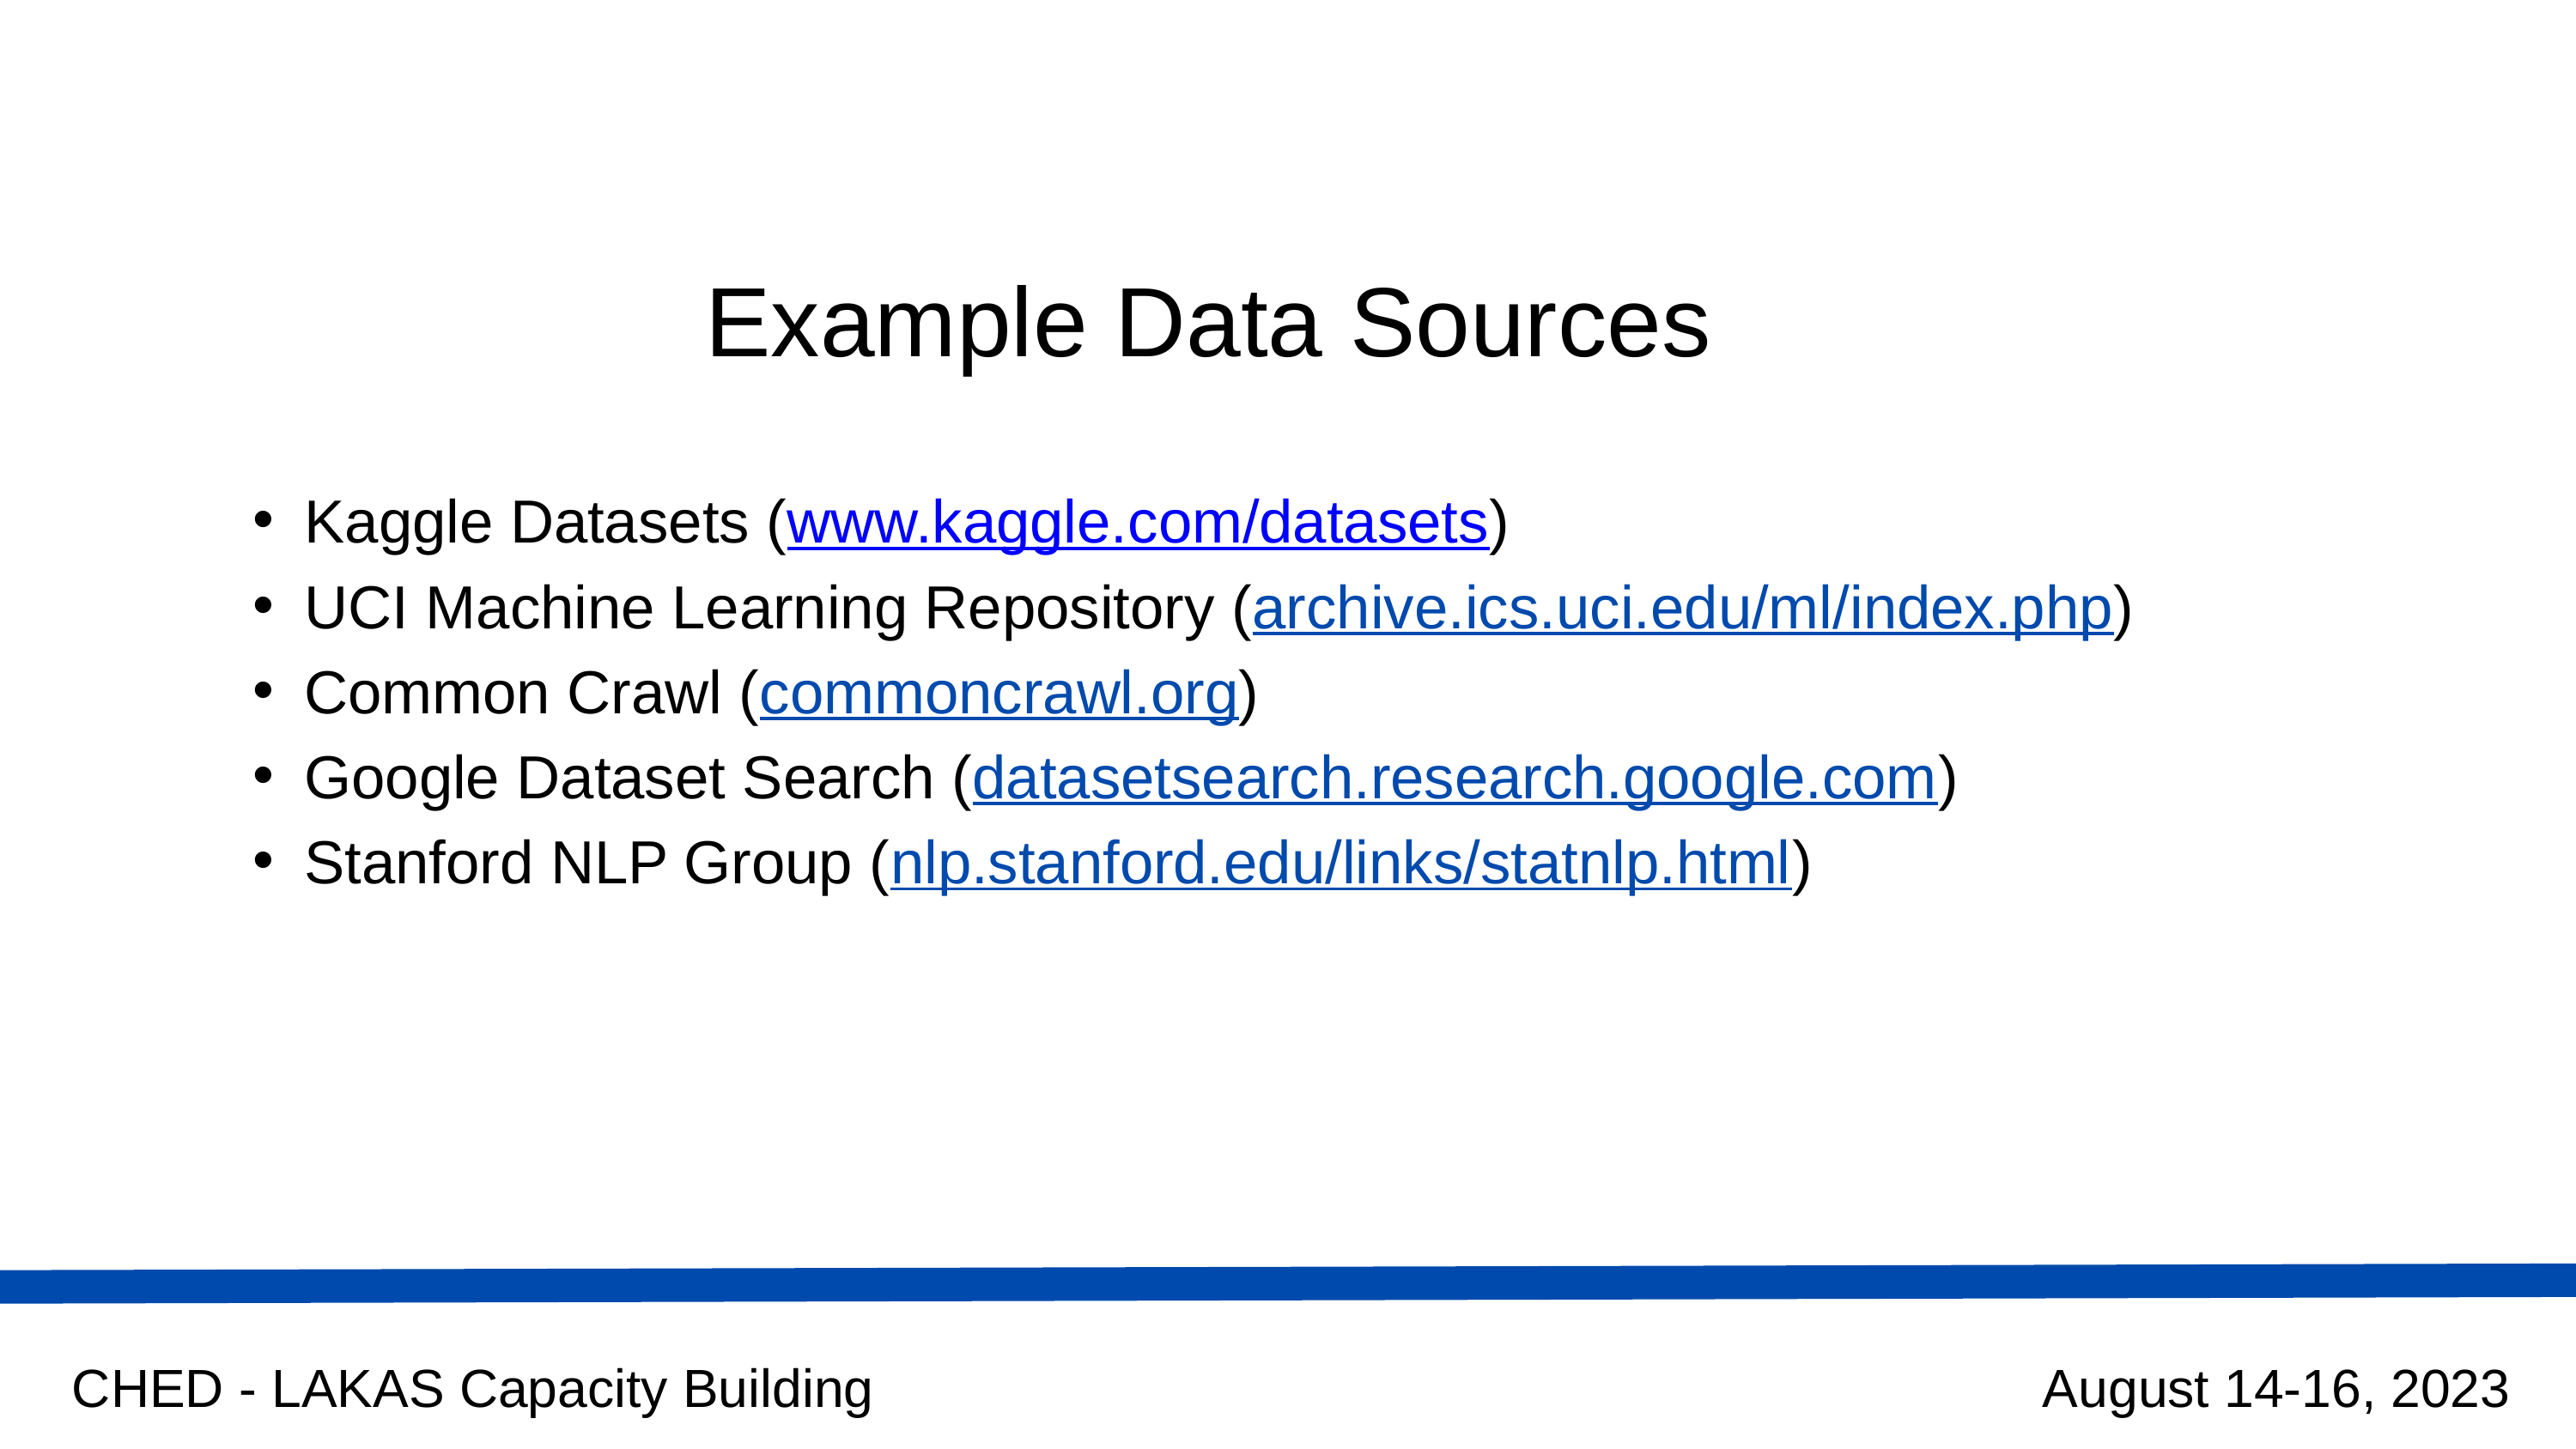

Example Data Sources
Kaggle Datasets (www.kaggle.com/datasets)
UCI Machine Learning Repository (archive.ics.uci.edu/ml/index.php)
Common Crawl (commoncrawl.org)
Google Dataset Search (datasetsearch.research.google.com)
Stanford NLP Group (nlp.stanford.edu/links/statnlp.html)

CHED - LAKAS Capacity Building
August 14-16, 2023